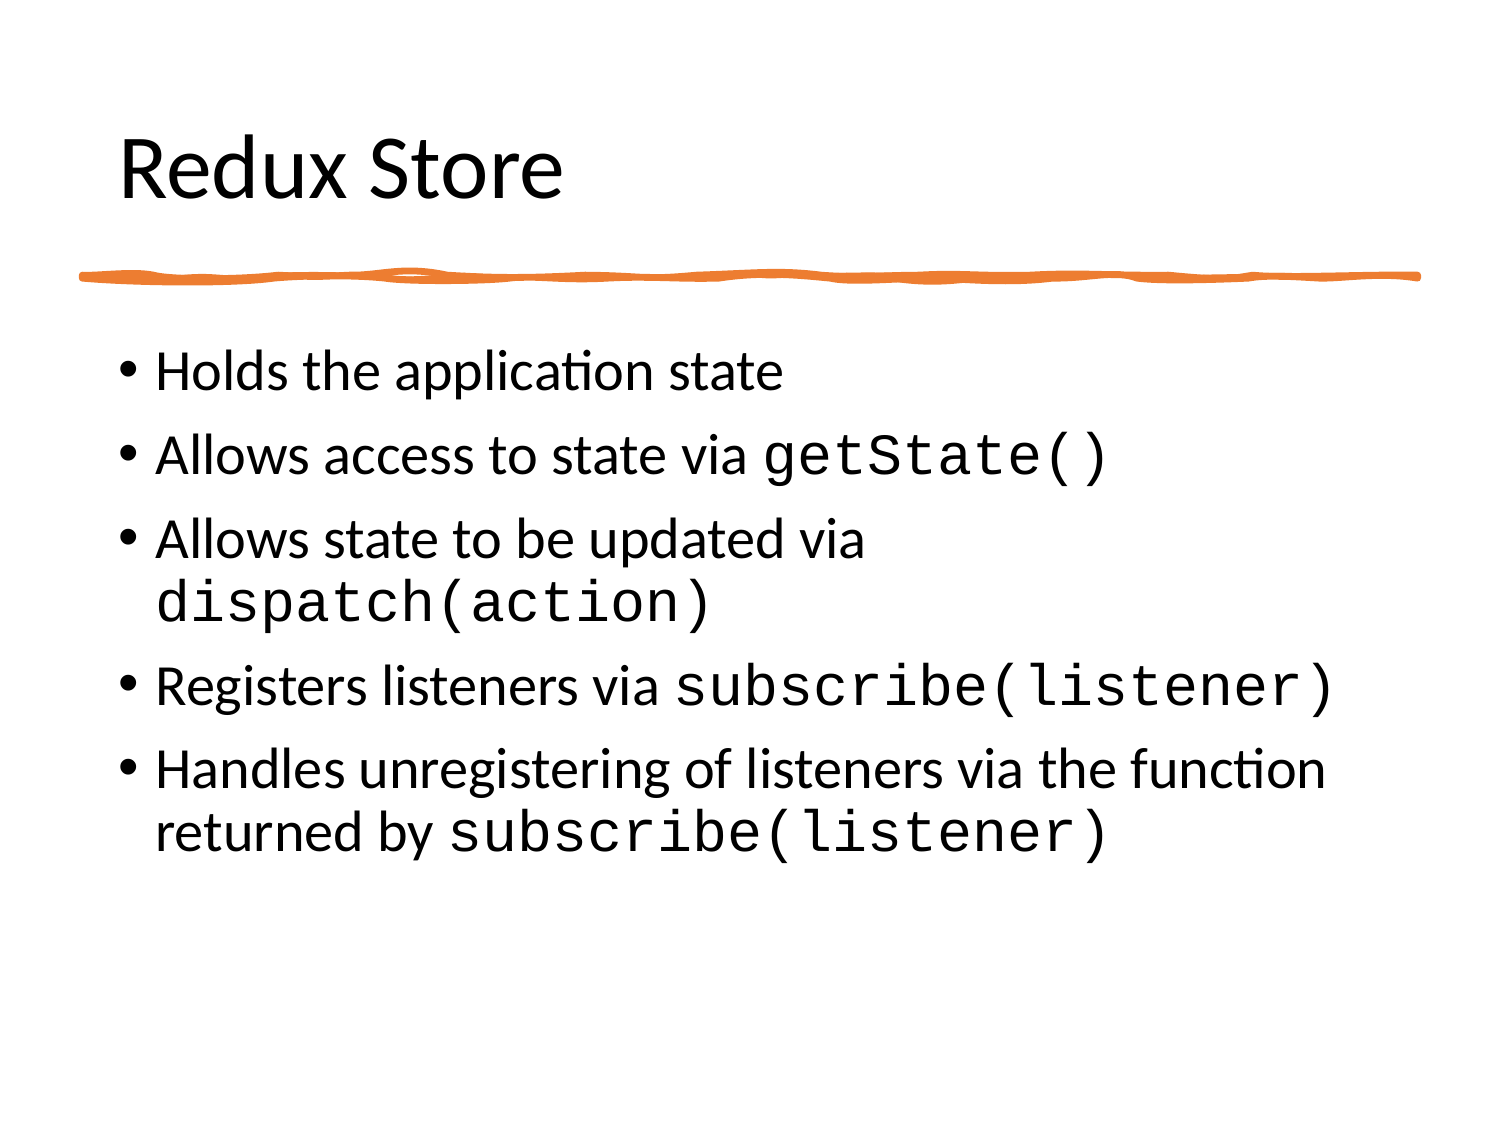

# Redux Store
Holds the application state
Allows access to state via getState()
Allows state to be updated via dispatch(action)
Registers listeners via subscribe(listener)
Handles unregistering of listeners via the function returned by subscribe(listener)